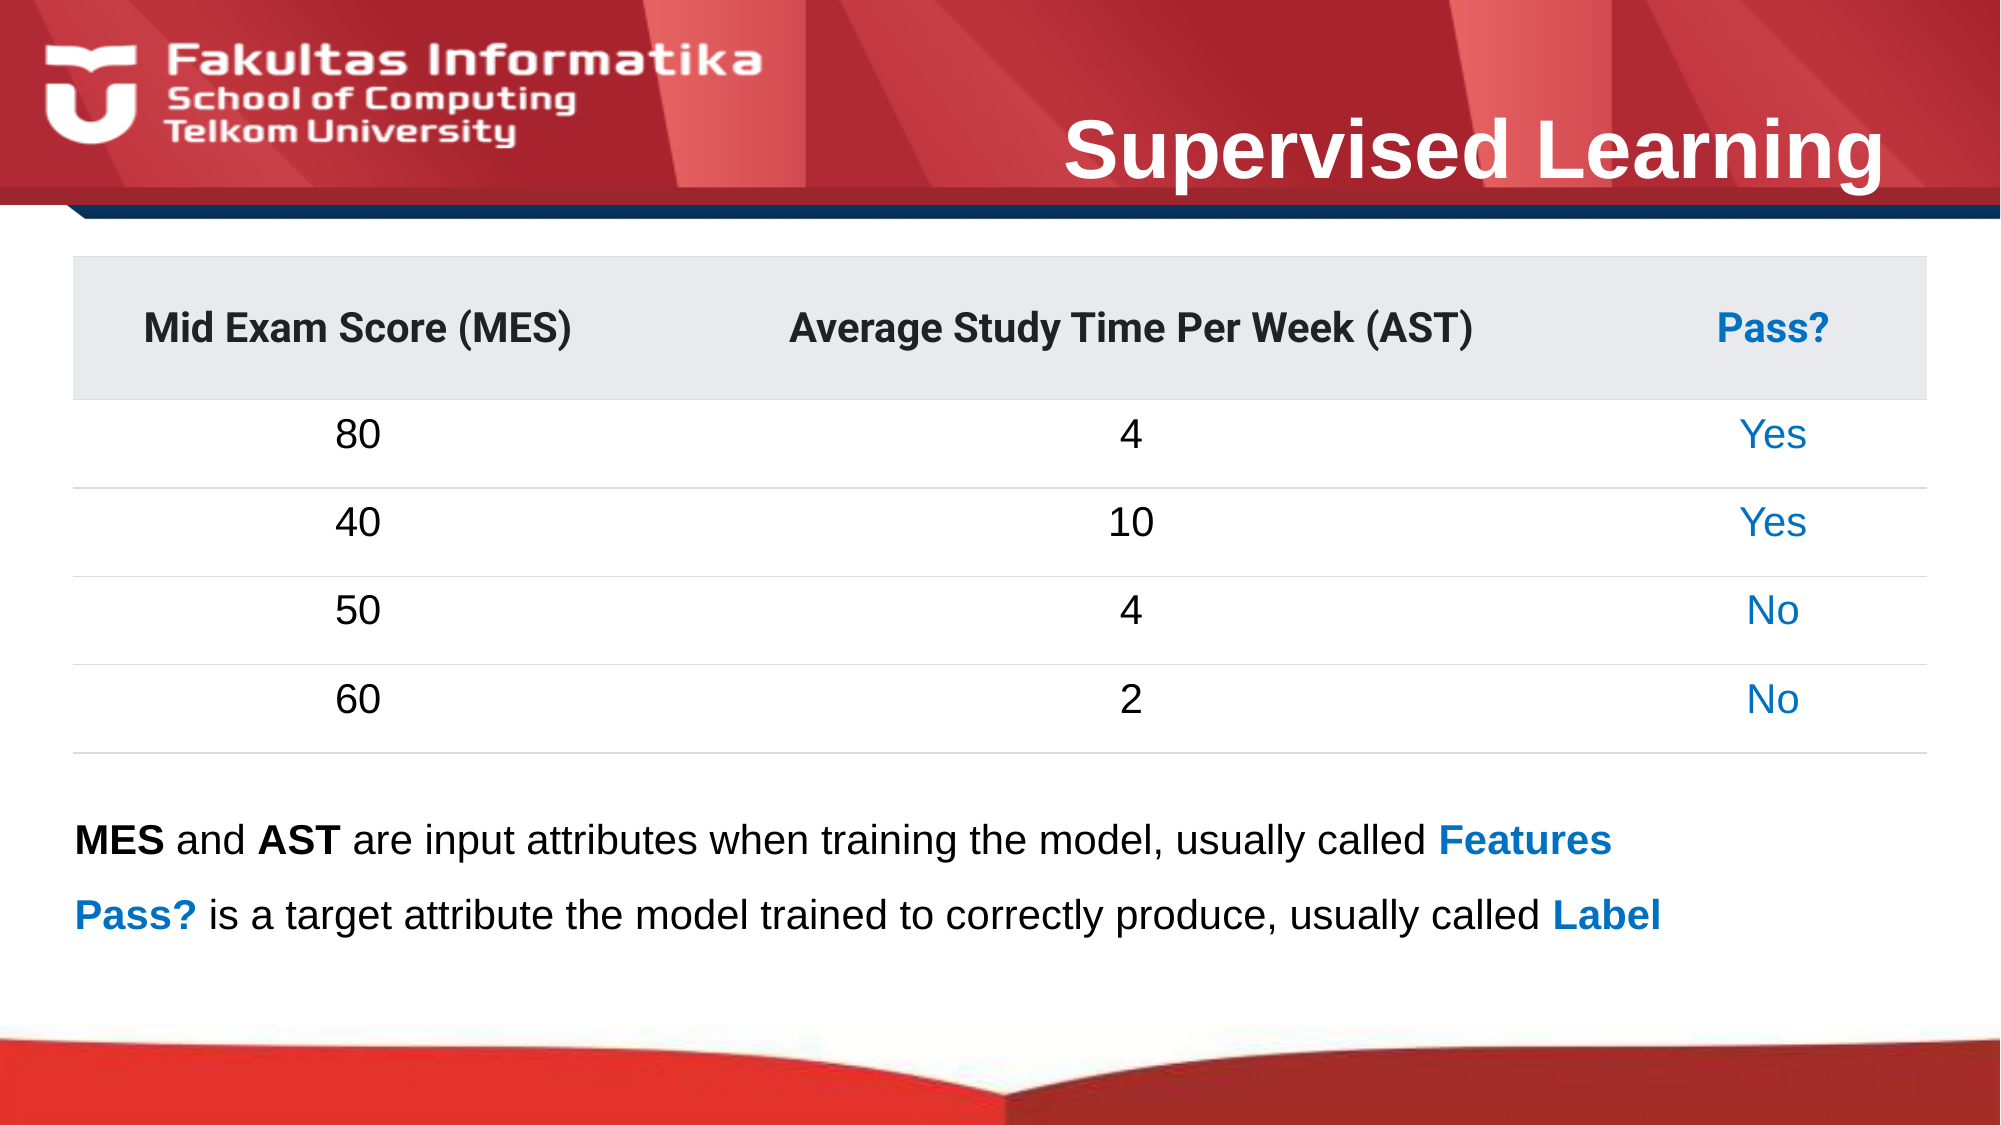

# Supervised Learning
| Mid Exam Score (MES) | Average Study Time Per Week (AST) | Pass? |
| --- | --- | --- |
| 80 | 4 | Yes |
| 40 | 10 | Yes |
| 50 | 4 | No |
| 60 | 2 | No |
MES and AST are input attributes when training the model, usually called Features
Pass? is a target attribute the model trained to correctly produce, usually called Label